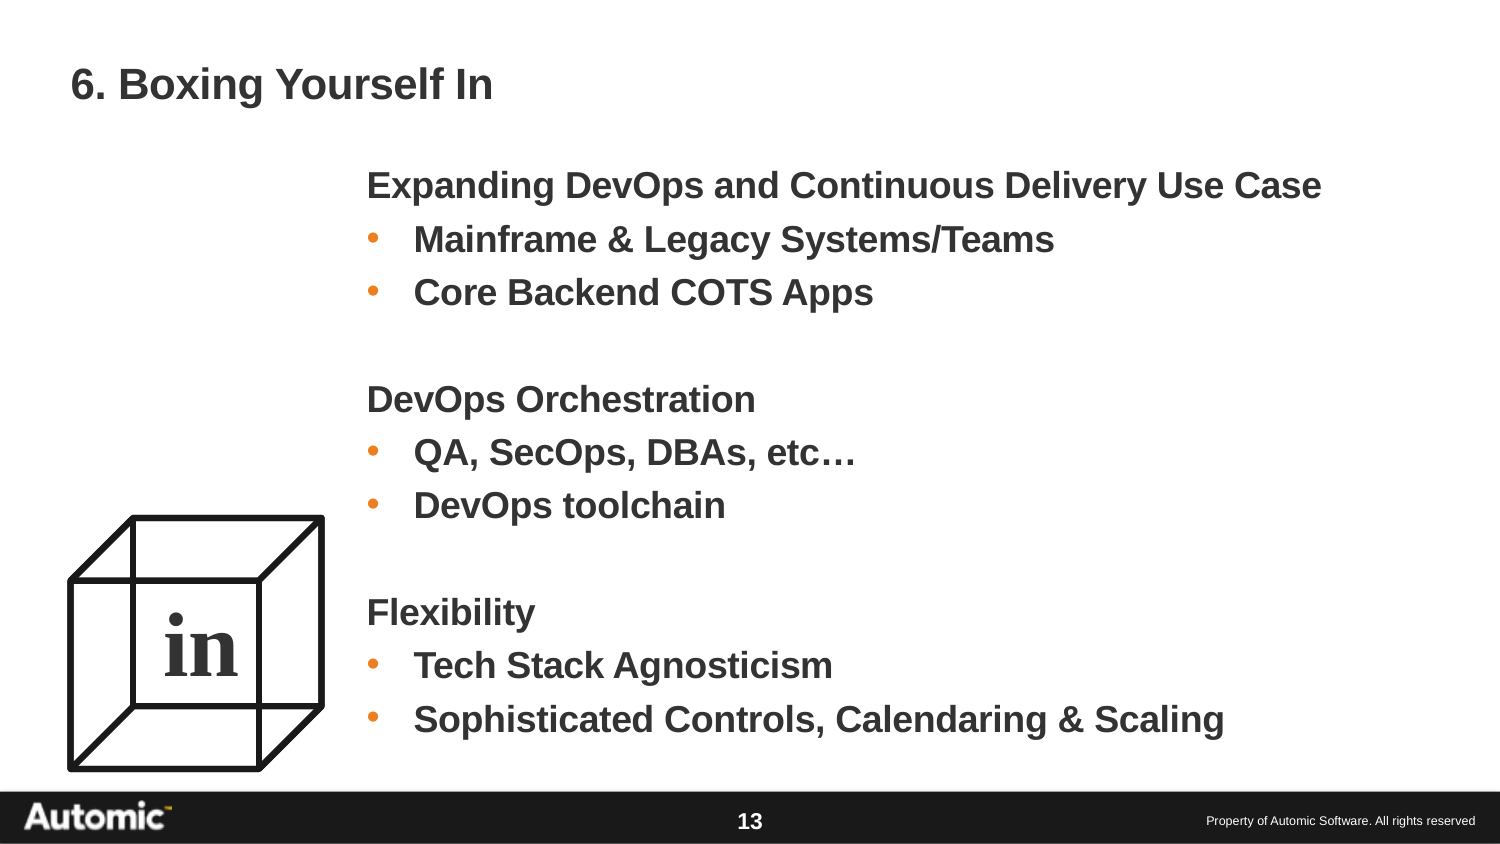

# 6. Boxing Yourself In
Expanding DevOps and Continuous Delivery Use Case
Mainframe & Legacy Systems/Teams
Core Backend COTS Apps

DevOps Orchestration
QA, SecOps, DBAs, etc…
DevOps toolchain

Flexibility
Tech Stack Agnosticism
Sophisticated Controls, Calendaring & Scaling

in